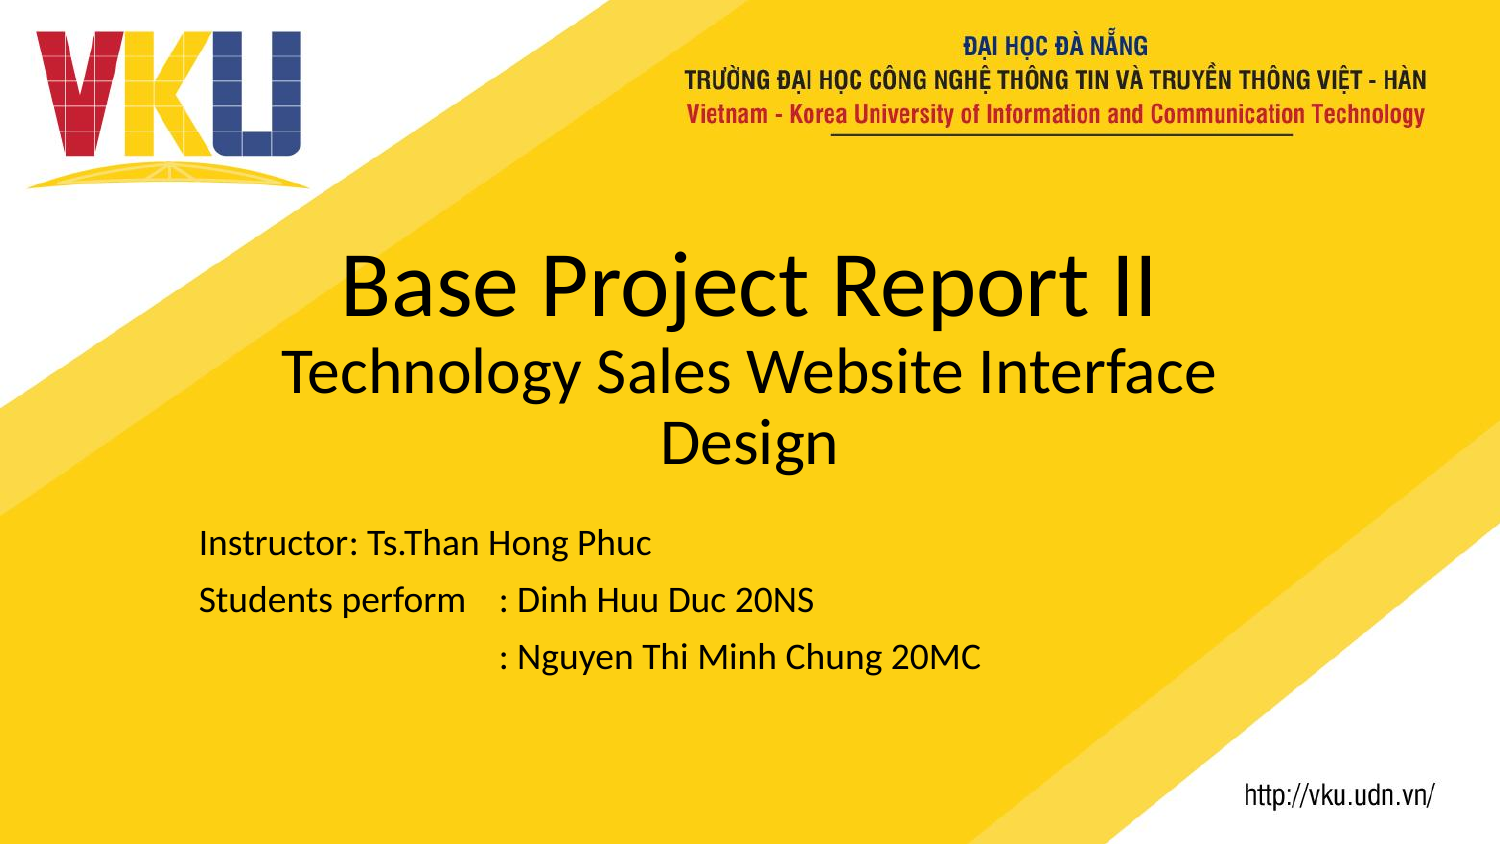

# Base Project Report II
Technology Sales Website Interface Design
Instructor	: Ts.Than Hong Phuc
Students perform	: Dinh Huu Duc 20NS
		: Nguyen Thi Minh Chung 20MC